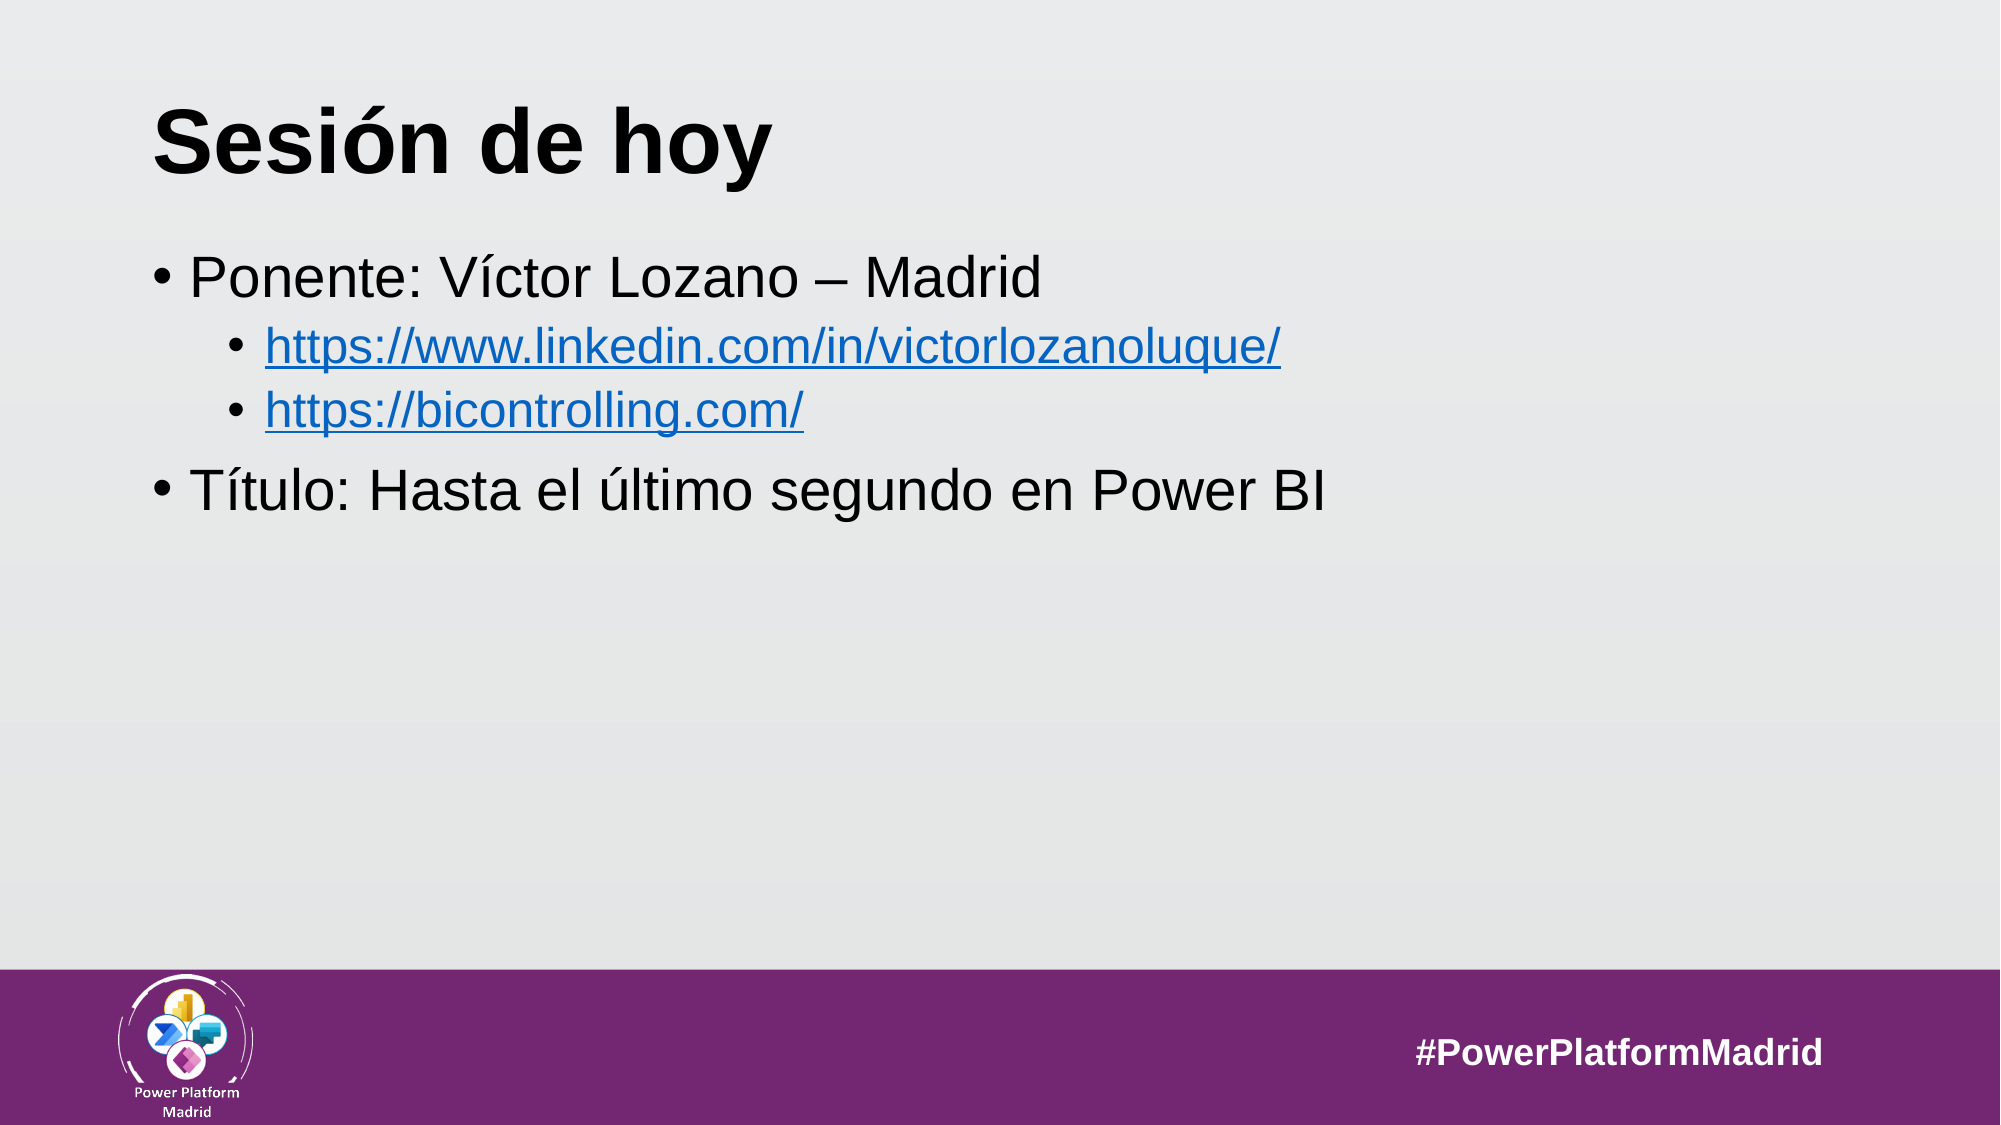

# Sesión de hoy
Ponente: Víctor Lozano – Madrid
https://www.linkedin.com/in/victorlozanoluque/
https://bicontrolling.com/
Título: Hasta el último segundo en Power BI